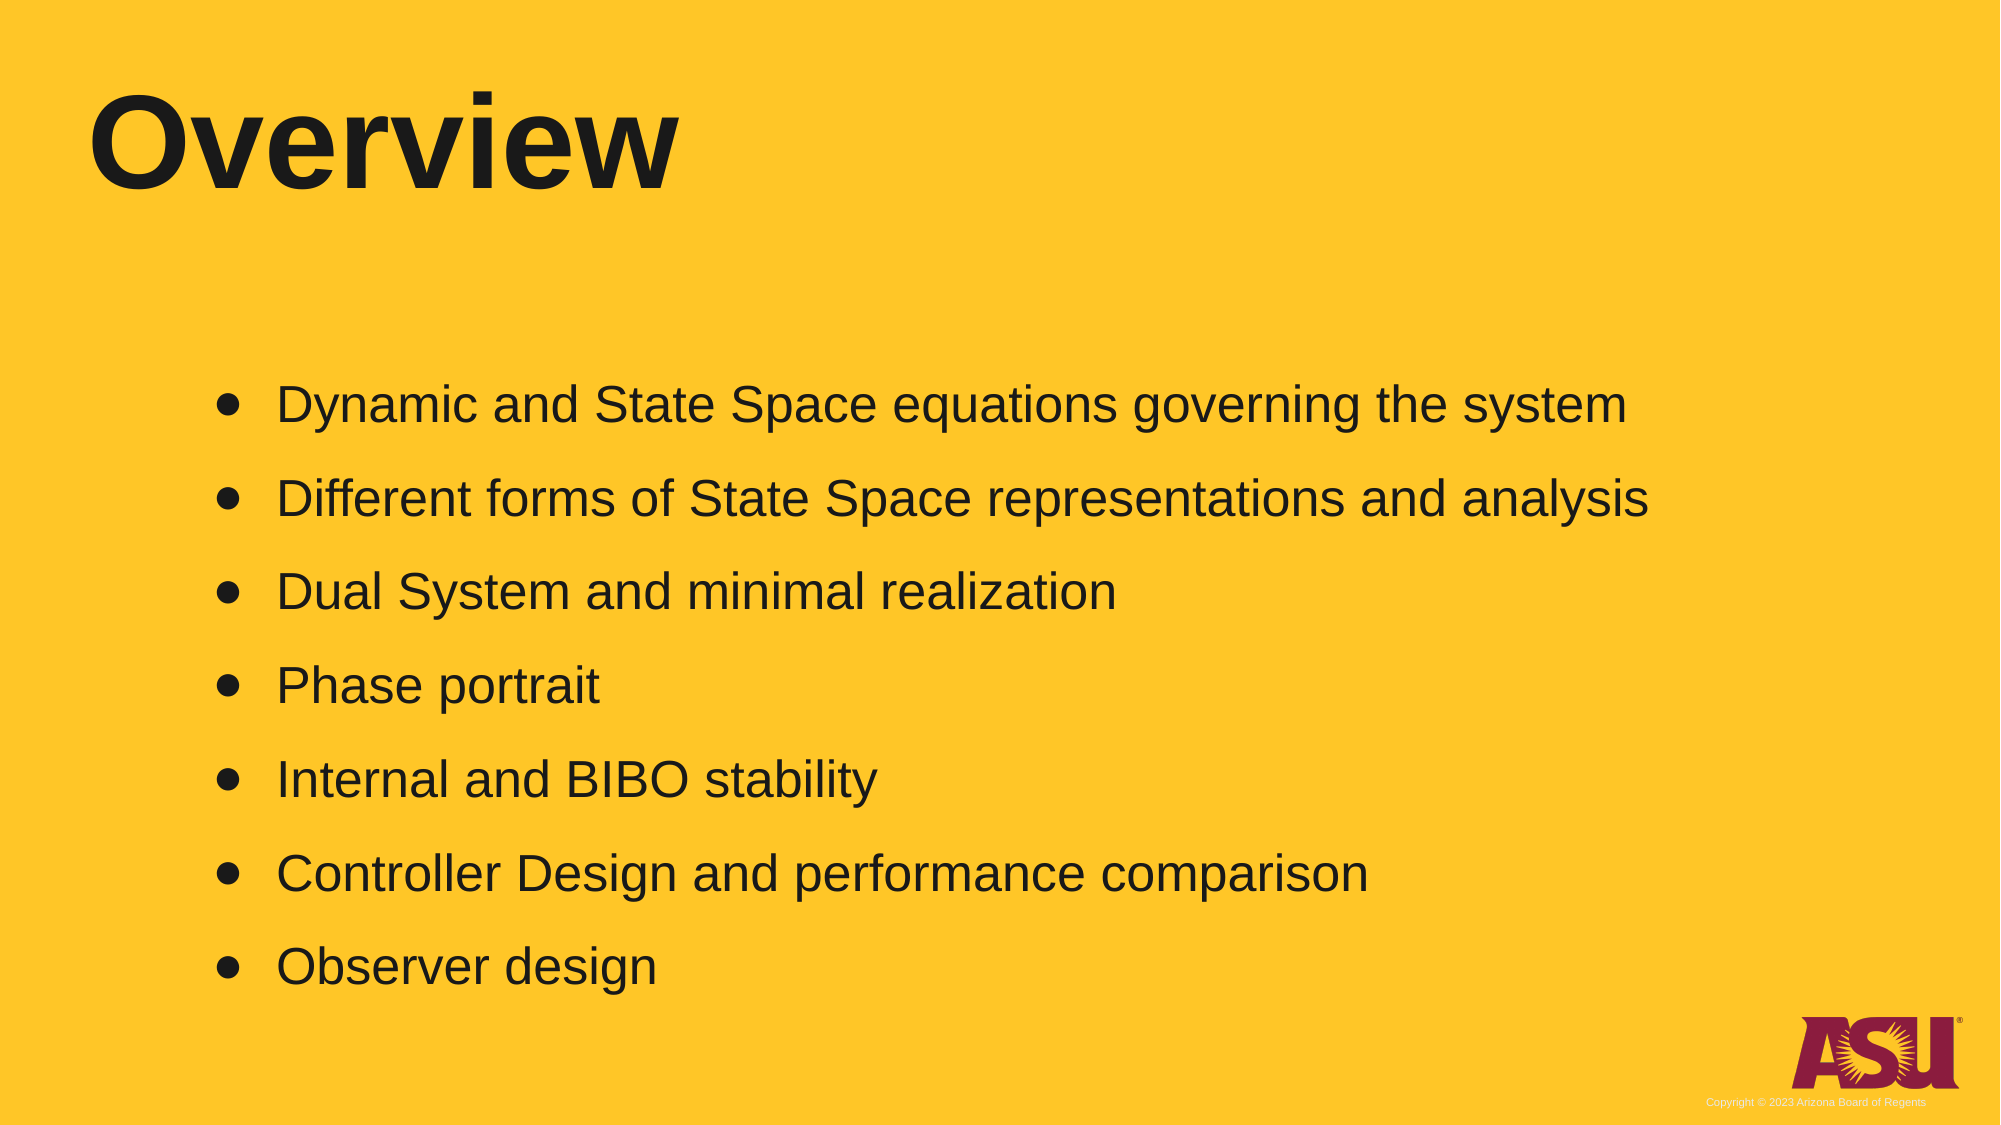

# Overview
Dynamic and State Space equations governing the system
Different forms of State Space representations and analysis
Dual System and minimal realization
Phase portrait
Internal and BIBO stability
Controller Design and performance comparison
Observer design